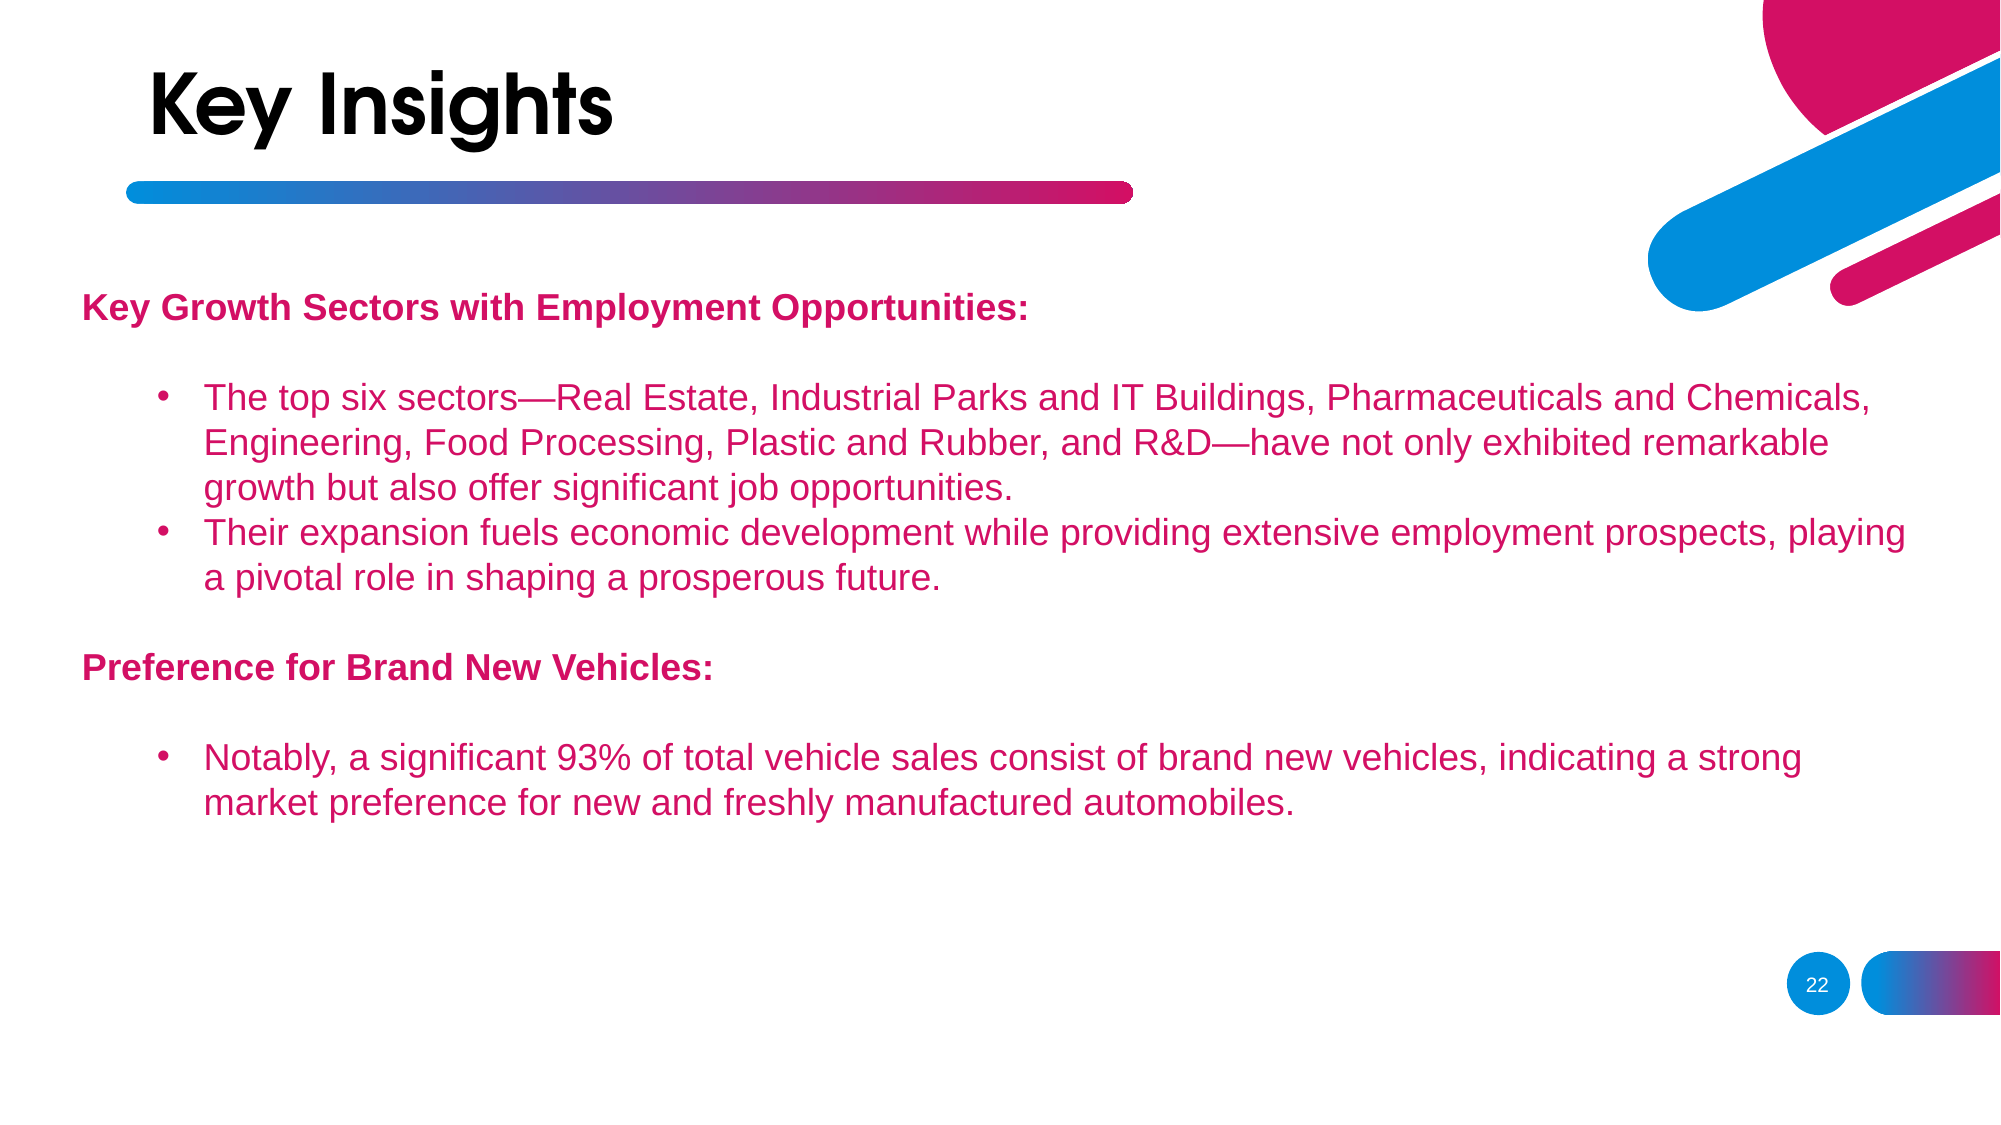

Key Insights

Key Growth Sectors with Employment Opportunities:

The top six sectors—Real Estate, Industrial Parks and IT Buildings, Pharmaceuticals and Chemicals, Engineering, Food Processing, Plastic and Rubber, and R&D—have not only exhibited remarkable growth but also offer significant job opportunities.
Their expansion fuels economic development while providing extensive employment prospects, playing a pivotal role in shaping a prosperous future.

Preference for Brand New Vehicles:

Notably, a significant 93% of total vehicle sales consist of brand new vehicles, indicating a strong market preference for new and freshly manufactured automobiles.

22